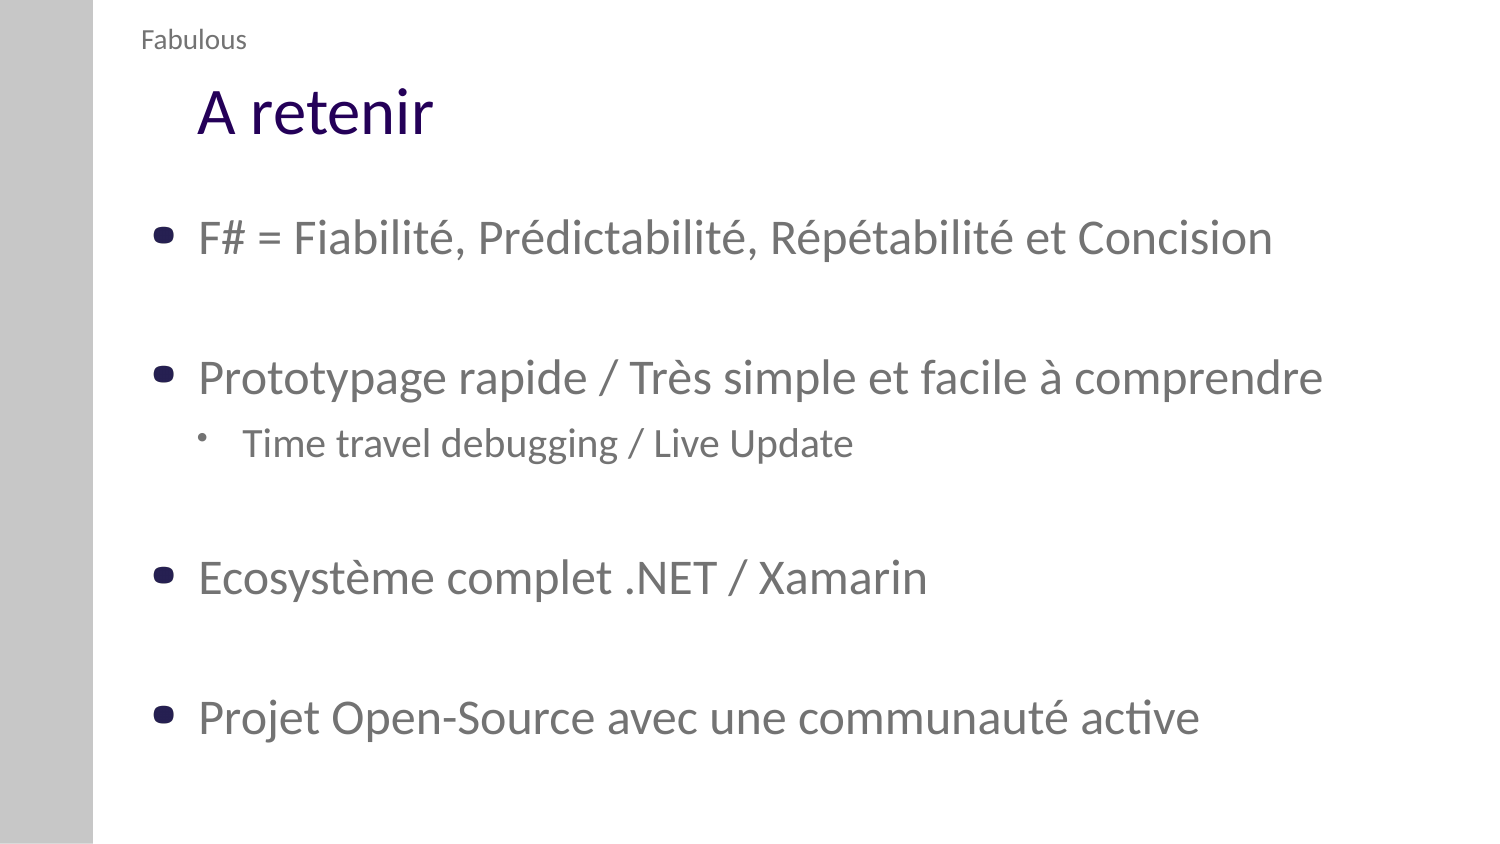

Fabulous
# A retenir
F# = Fiabilité, Prédictabilité, Répétabilité et Concision

Prototypage rapide / Très simple et facile à comprendre
Time travel debugging / Live Update

Ecosystème complet .NET / Xamarin

Projet Open-Source avec une communauté active